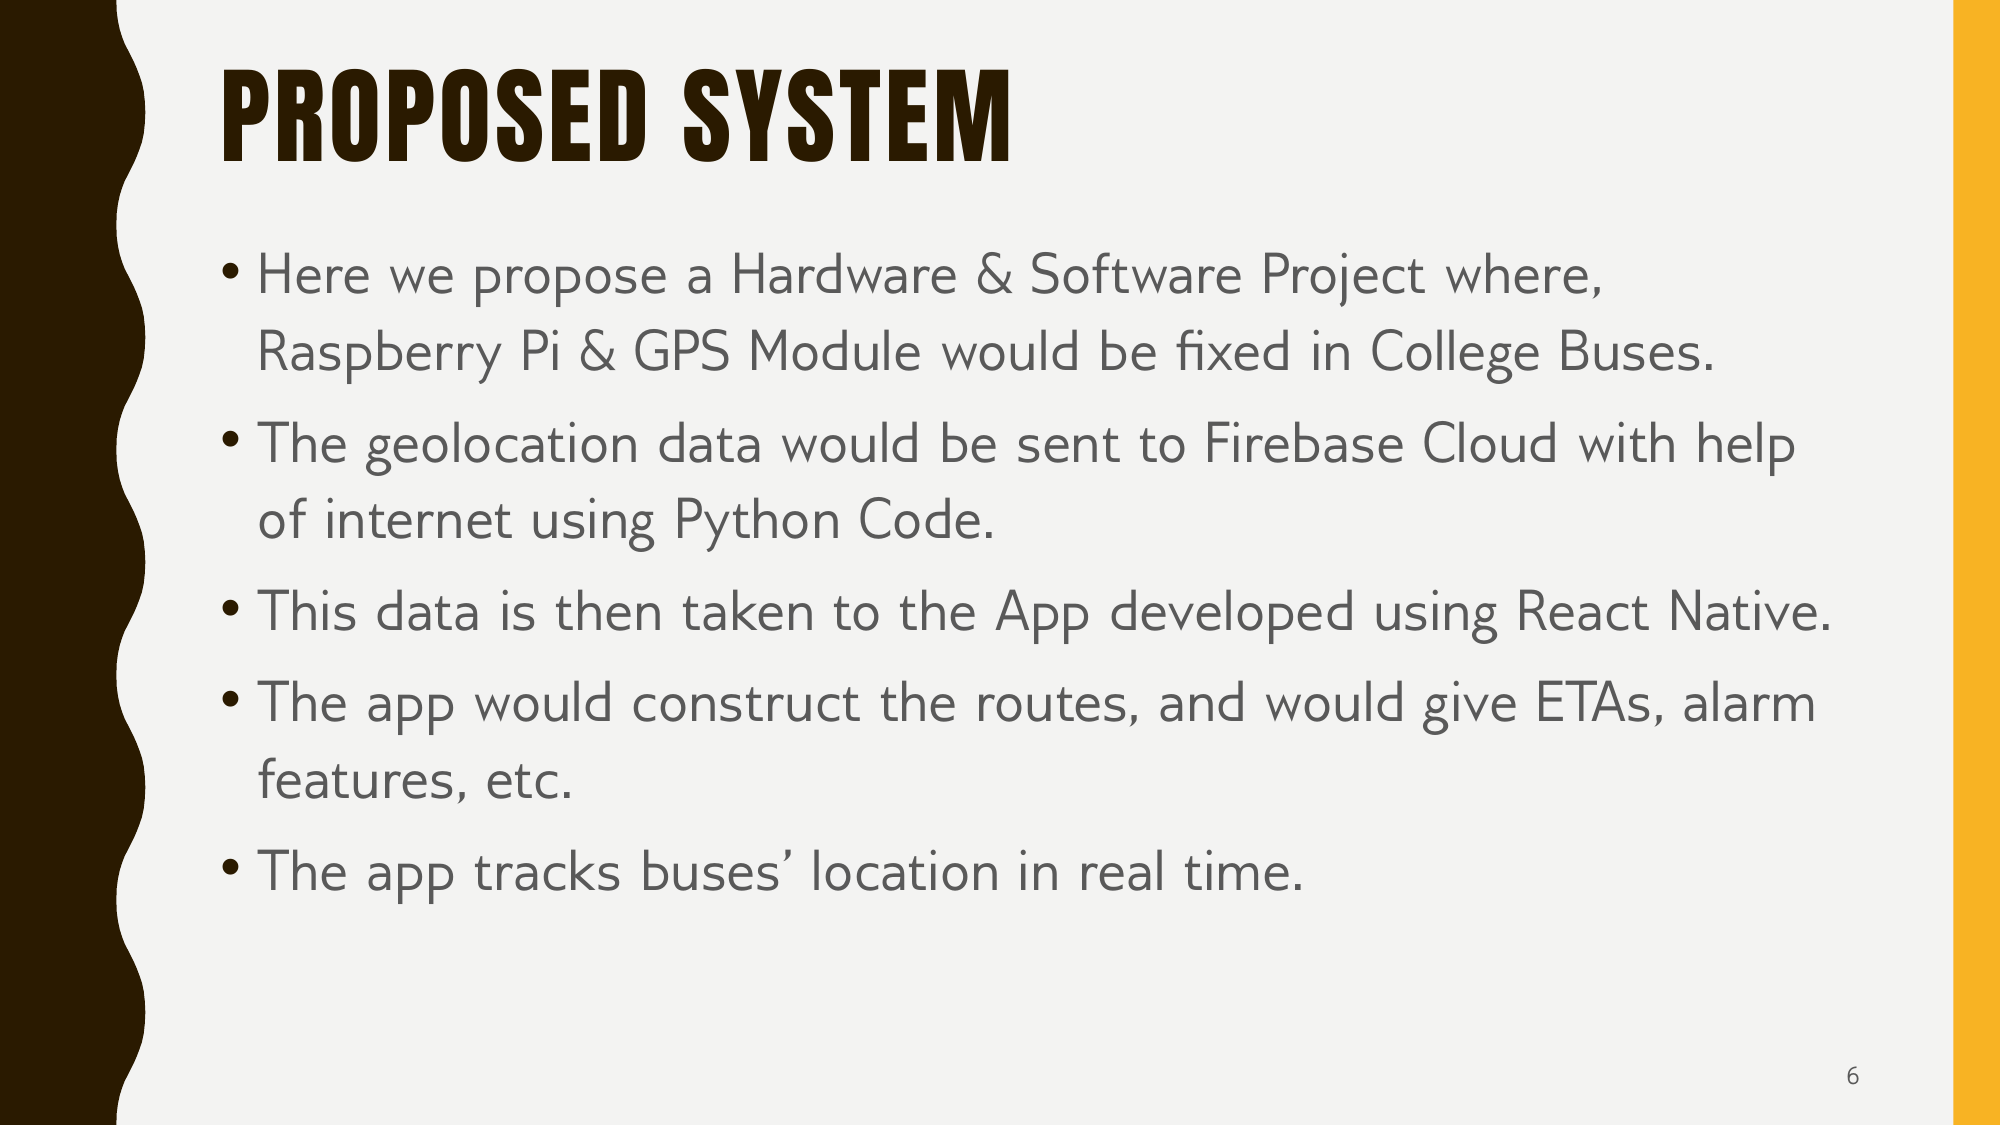

# Proposed System
Here we propose a Hardware & Software Project where, Raspberry Pi & GPS Module would be fixed in College Buses.
The geolocation data would be sent to Firebase Cloud with help of internet using Python Code.
This data is then taken to the App developed using React Native.
The app would construct the routes, and would give ETAs, alarm features, etc.
The app tracks buses’ location in real time.
6